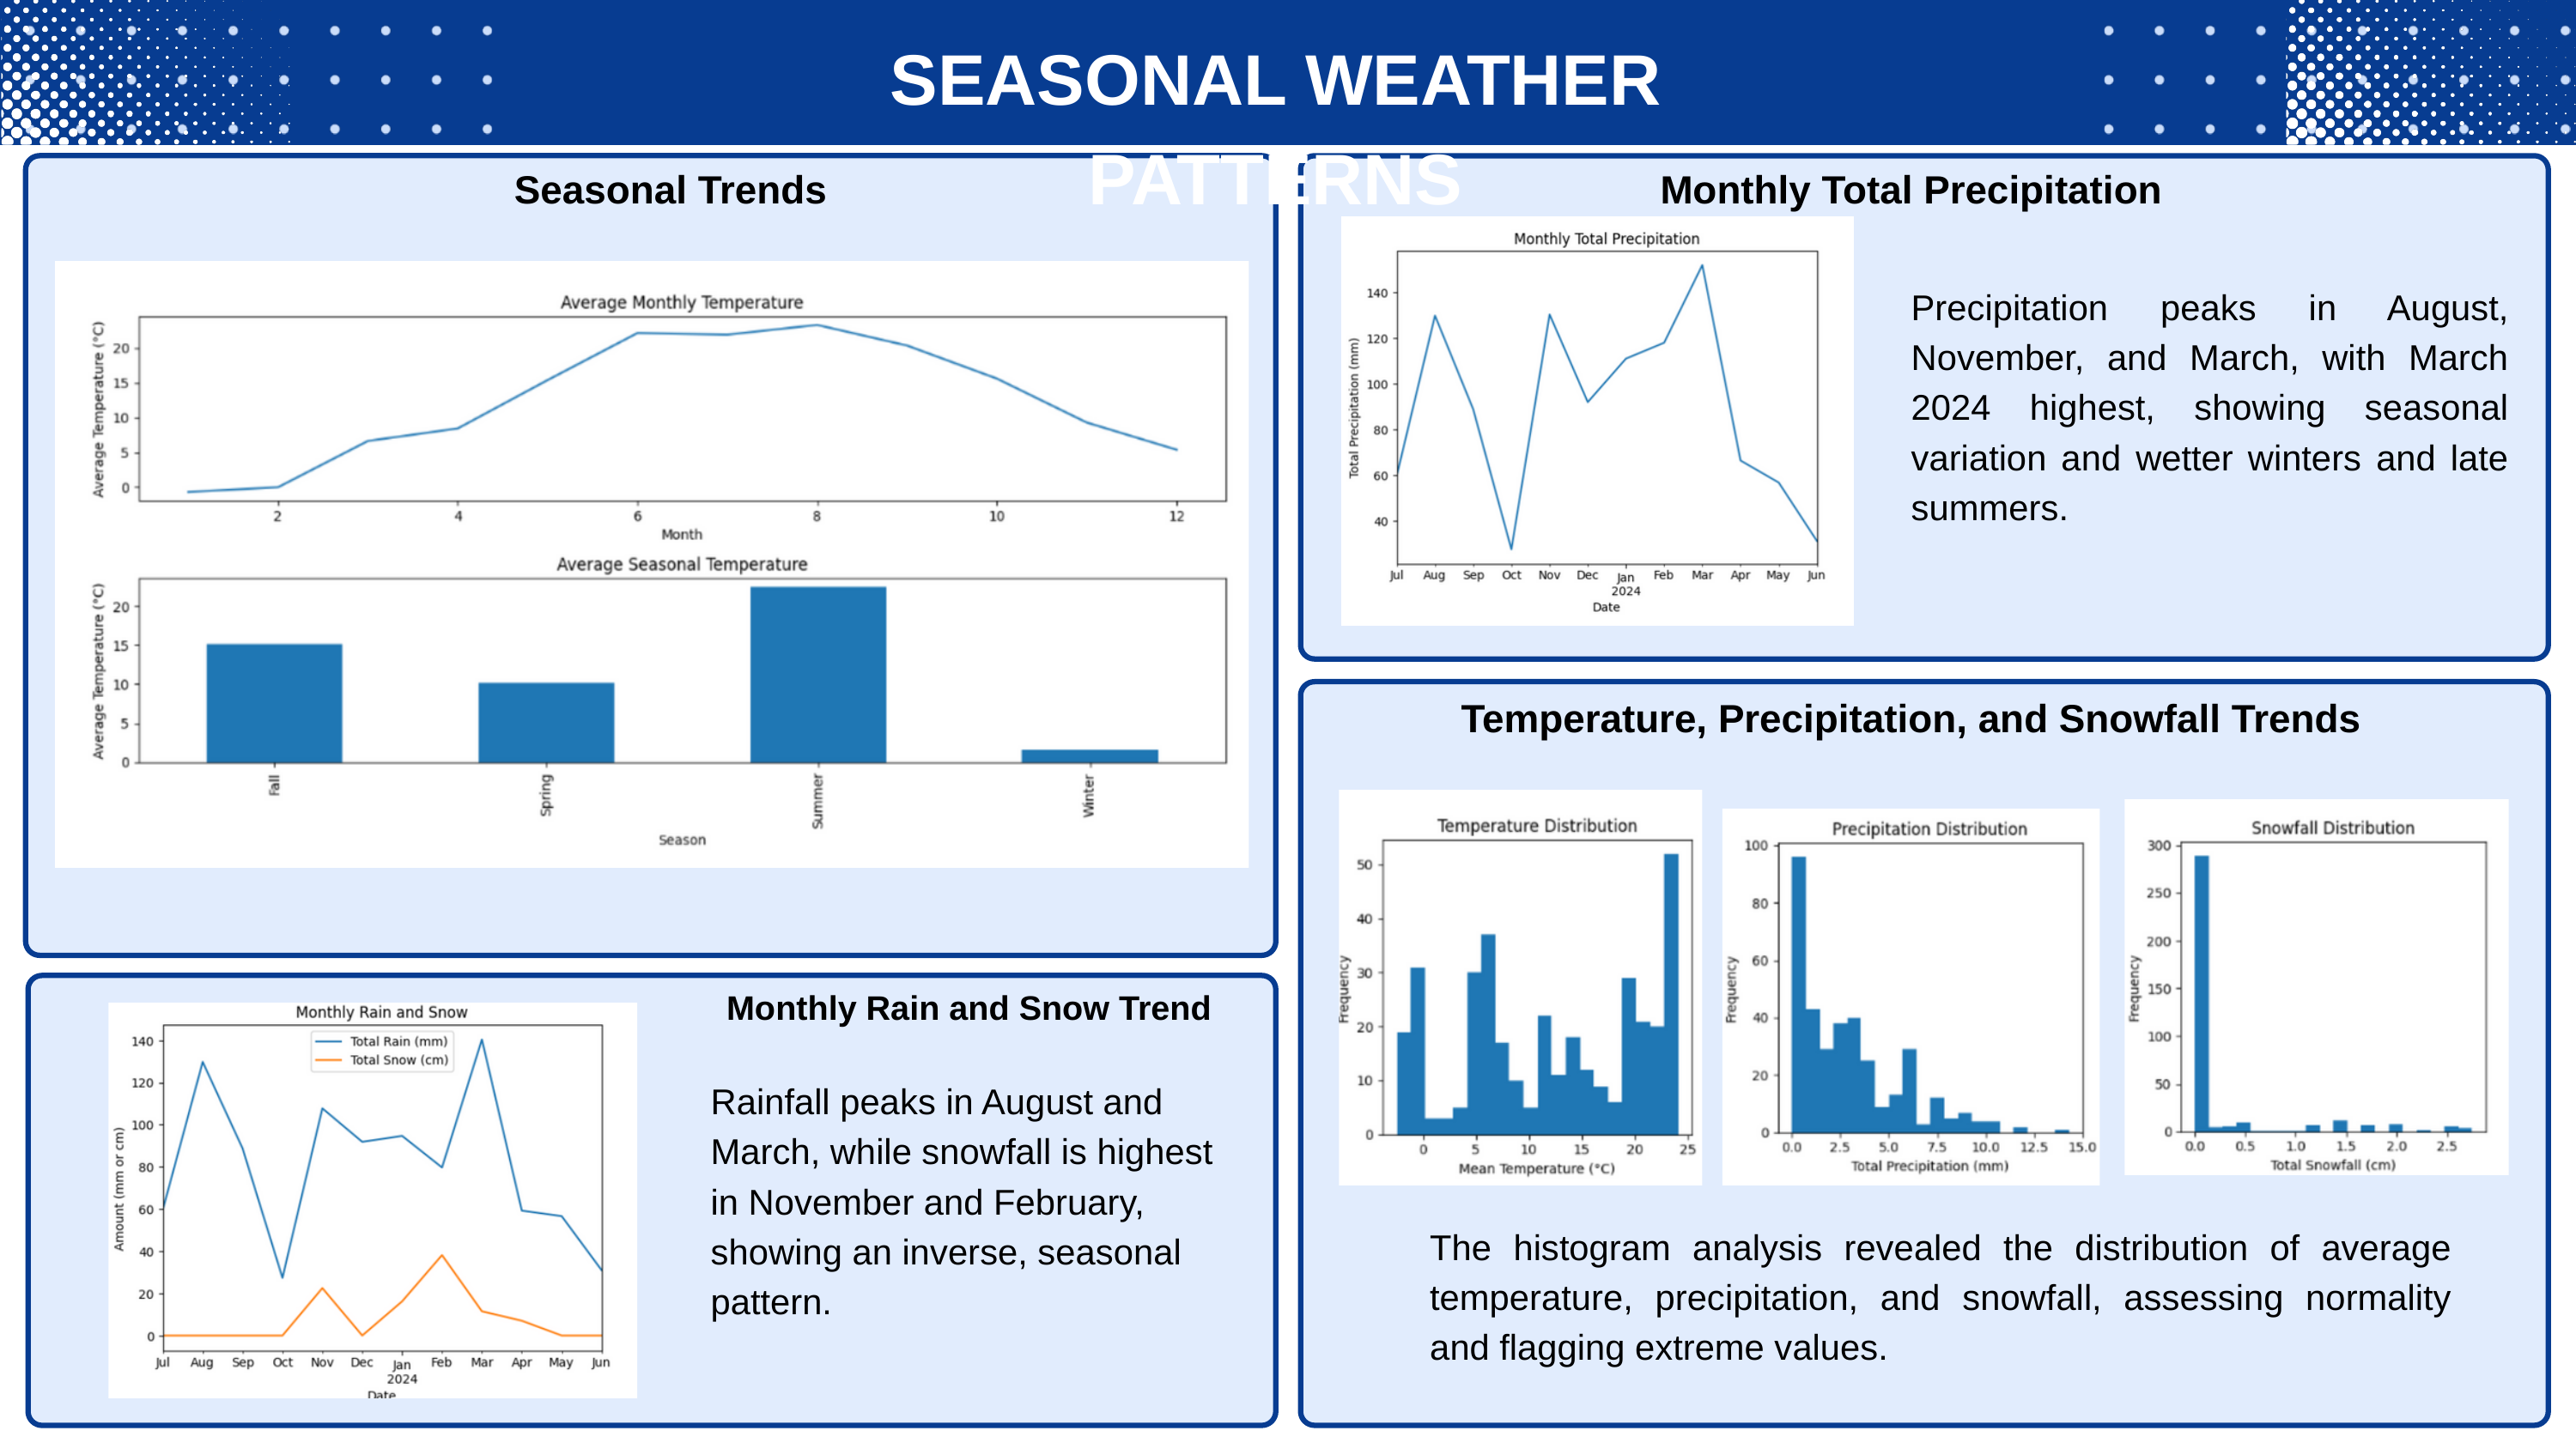

SEASONAL WEATHER PATTERNS

Seasonal Trends
Monthly Total Precipitation

Precipitation peaks in August, November, and March, with March 2024 highest, showing seasonal variation and wetter winters and late summers.

Temperature, Precipitation, and Snowfall Trends

Monthly Rain and Snow Trend

Rainfall peaks in August and March, while snowfall is highest in November and February, showing an inverse, seasonal pattern.
The histogram analysis revealed the distribution of average temperature, precipitation, and snowfall, assessing normality and flagging extreme values.